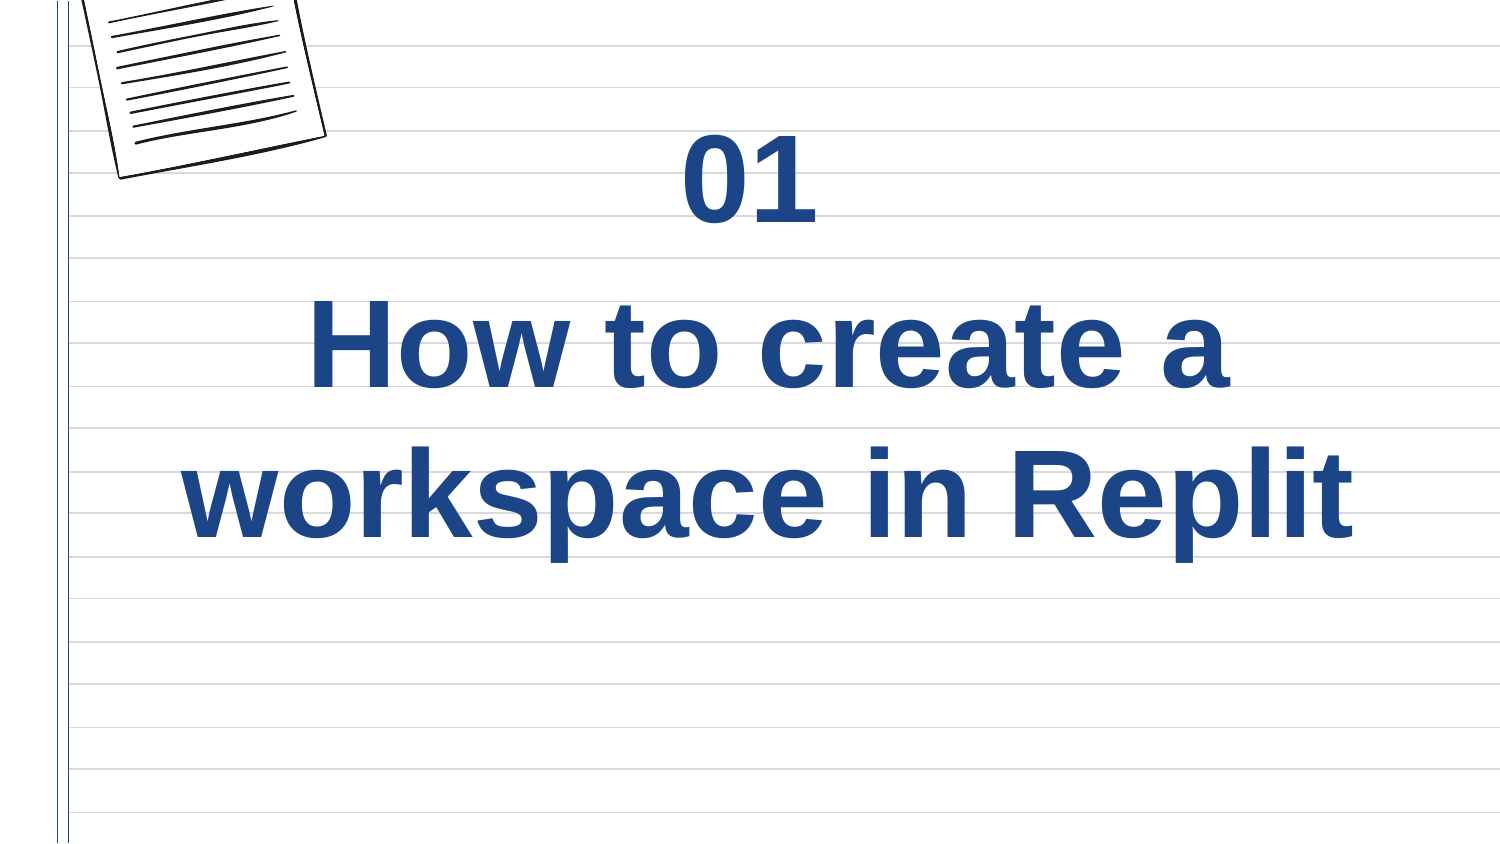

01
# How to create a workspace in Replit